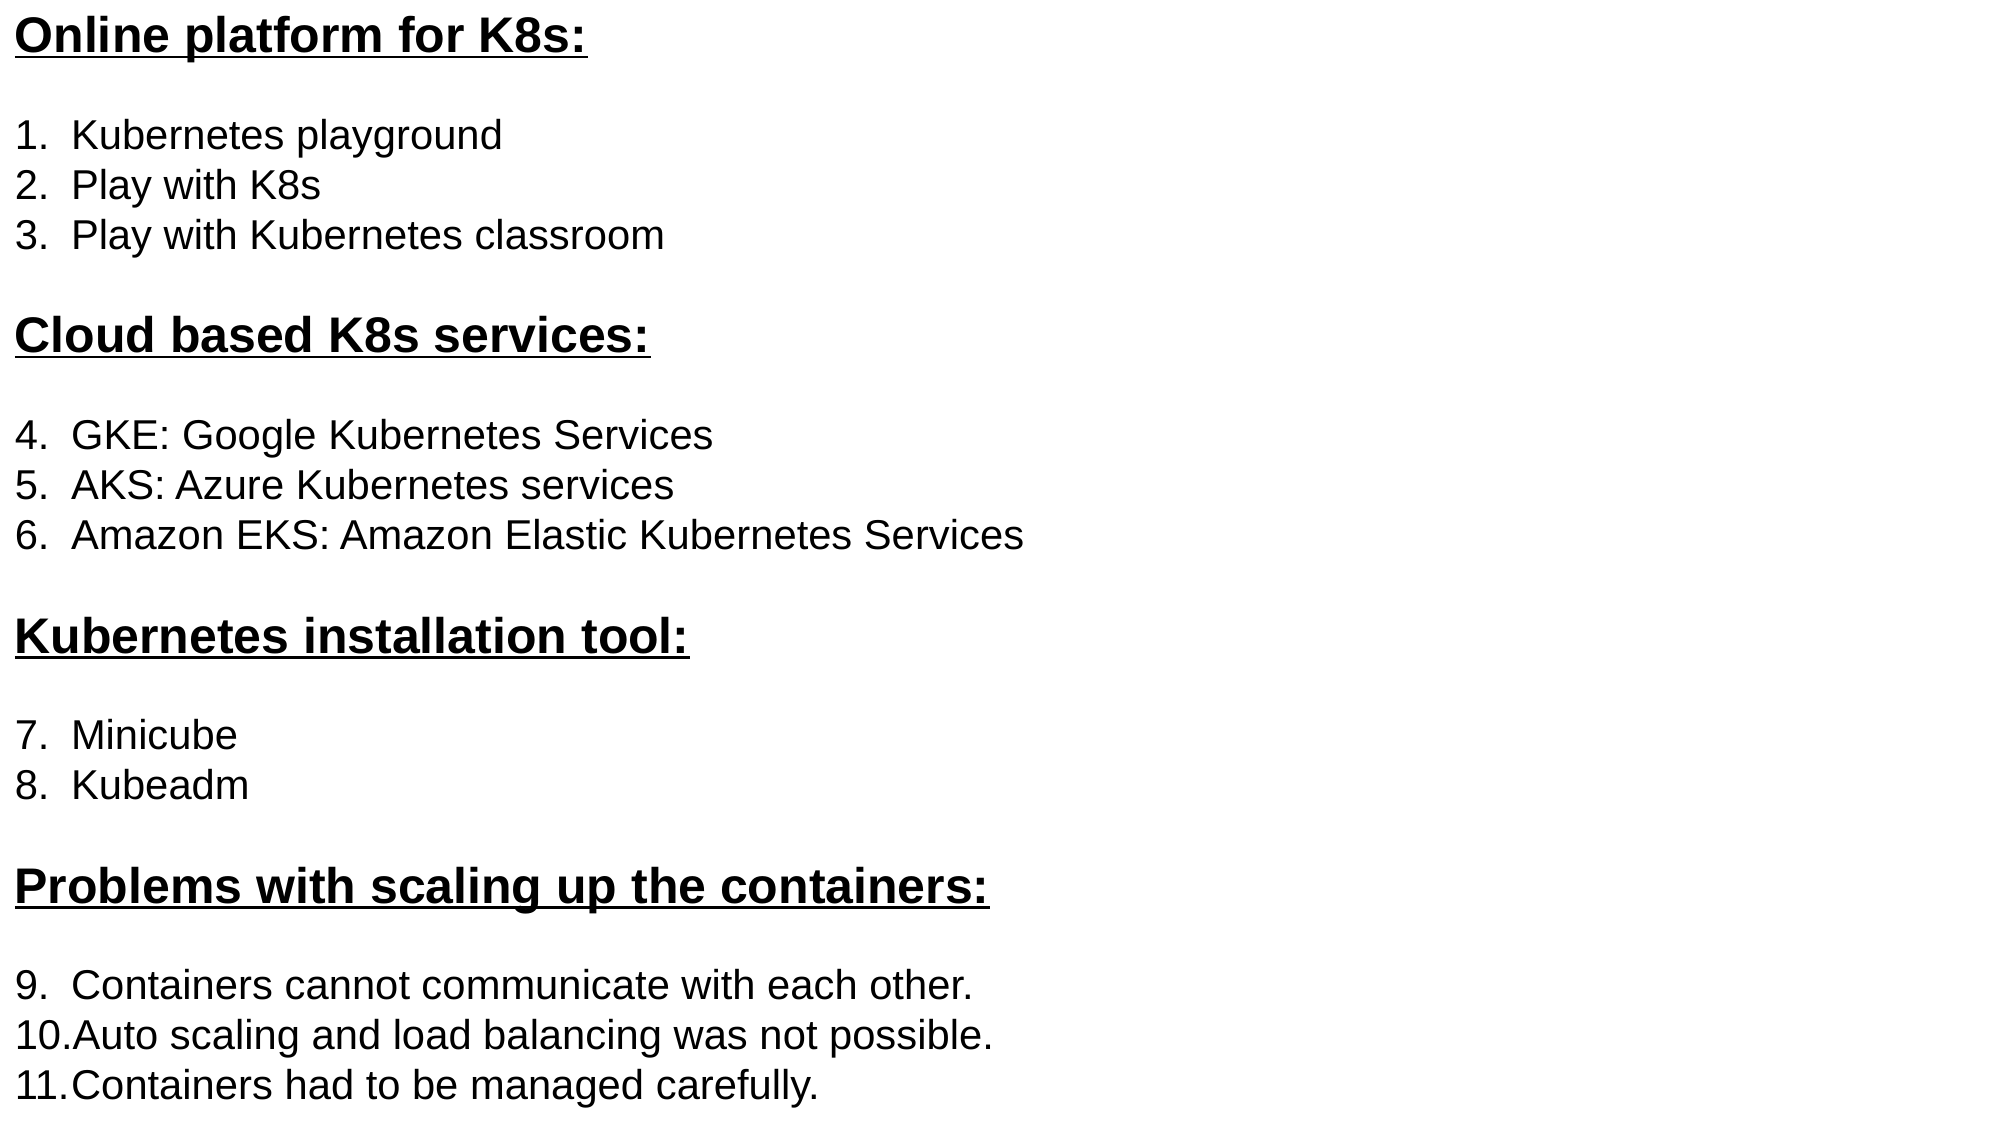

Online platform for K8s:

Kubernetes playground
Play with K8s
Play with Kubernetes classroom

Cloud based K8s services:

GKE: Google Kubernetes Services
AKS: Azure Kubernetes services
Amazon EKS: Amazon Elastic Kubernetes Services

Kubernetes installation tool:

Minicube
Kubeadm

Problems with scaling up the containers:

Containers cannot communicate with each other.
Auto scaling and load balancing was not possible.
Containers had to be managed carefully.